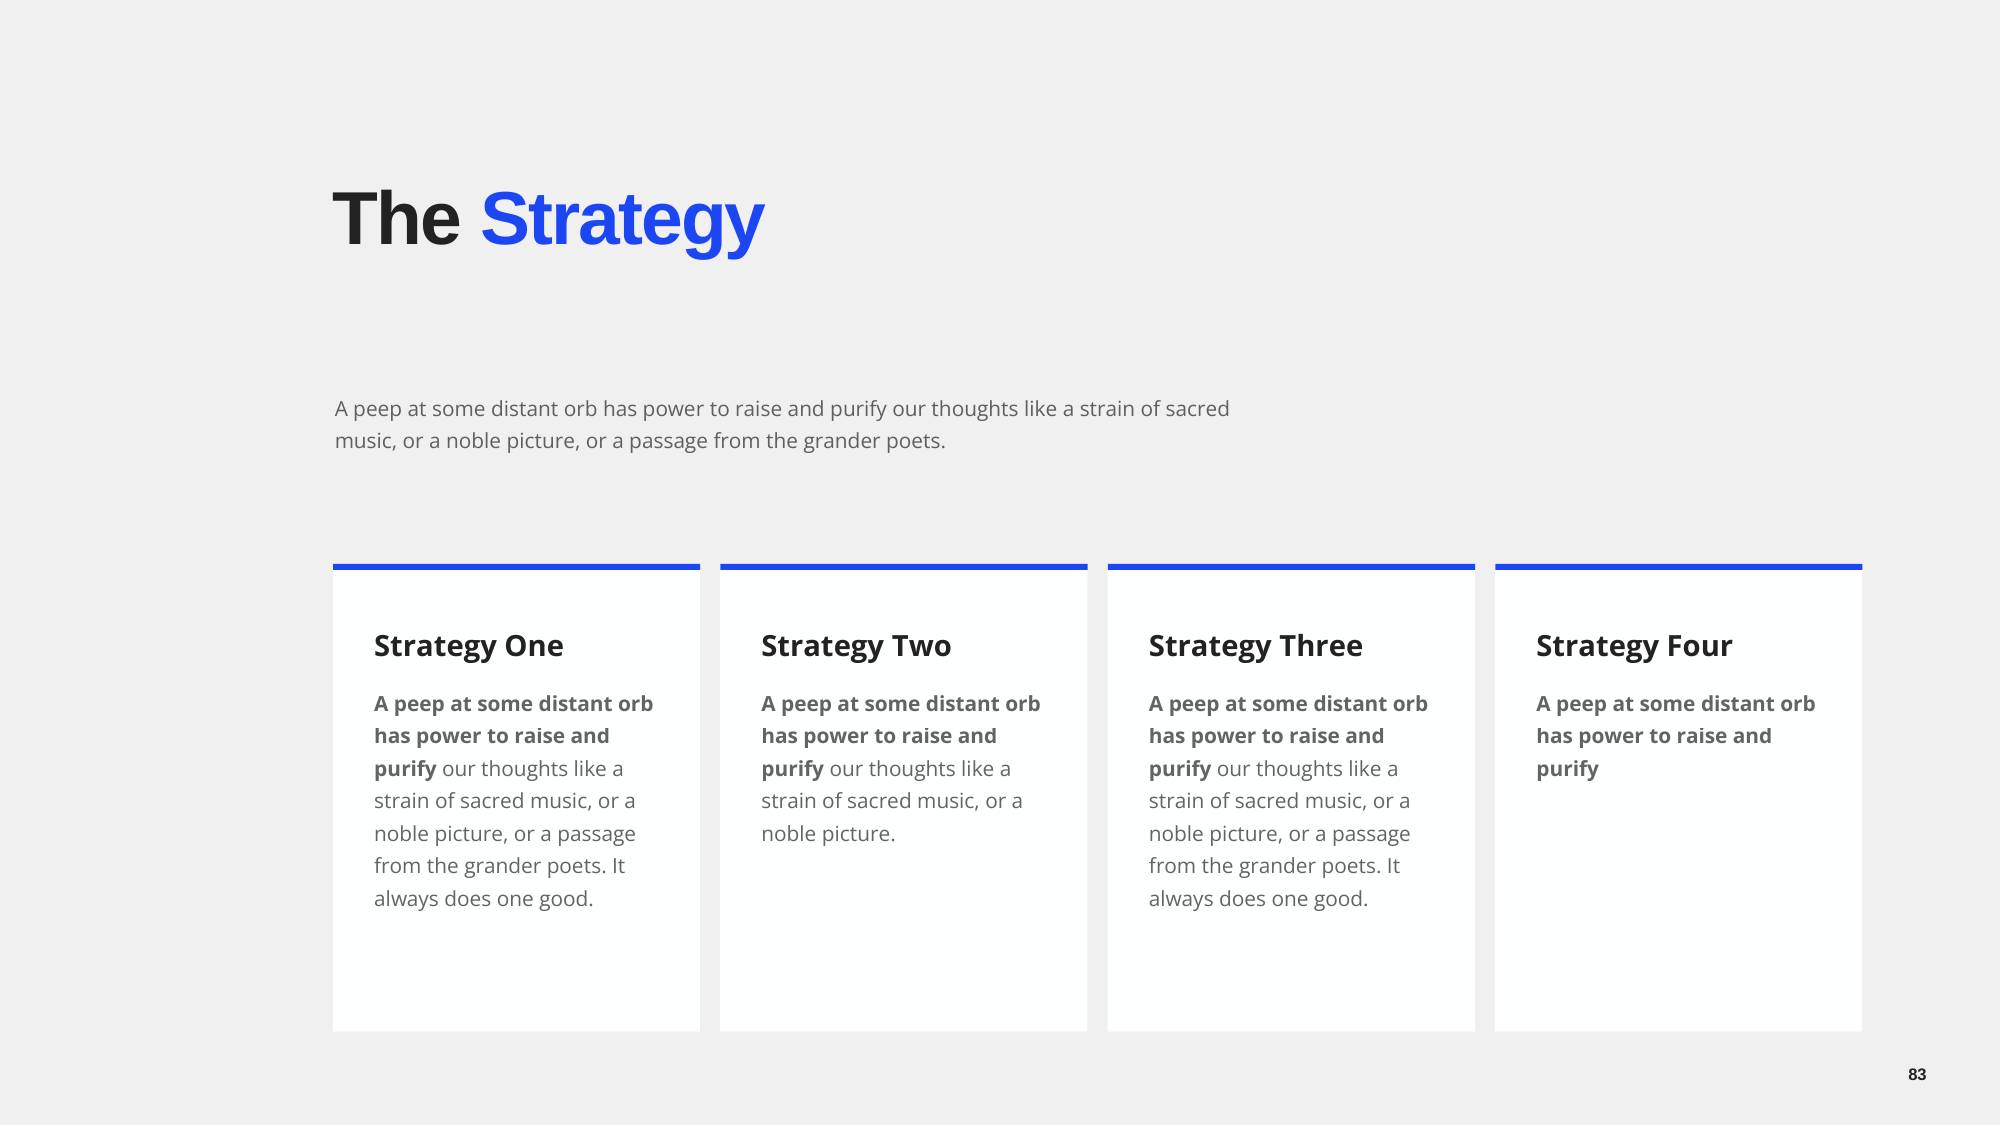

# The Strategy
A peep at some distant orb has power to raise and purify our thoughts like a strain of sacred music, or a noble picture, or a passage from the grander poets.
Strategy One
A peep at some distant orb has power to raise and purify our thoughts like a strain of sacred music, or a noble picture, or a passage from the grander poets. It always does one good.

Strategy Two
A peep at some distant orb has power to raise and purify our thoughts like a strain of sacred music, or a noble picture.

Strategy Three
A peep at some distant orb has power to raise and purify our thoughts like a strain of sacred music, or a noble picture, or a passage from the grander poets. It always does one good.

Strategy Four
A peep at some distant orb has power to raise and purify